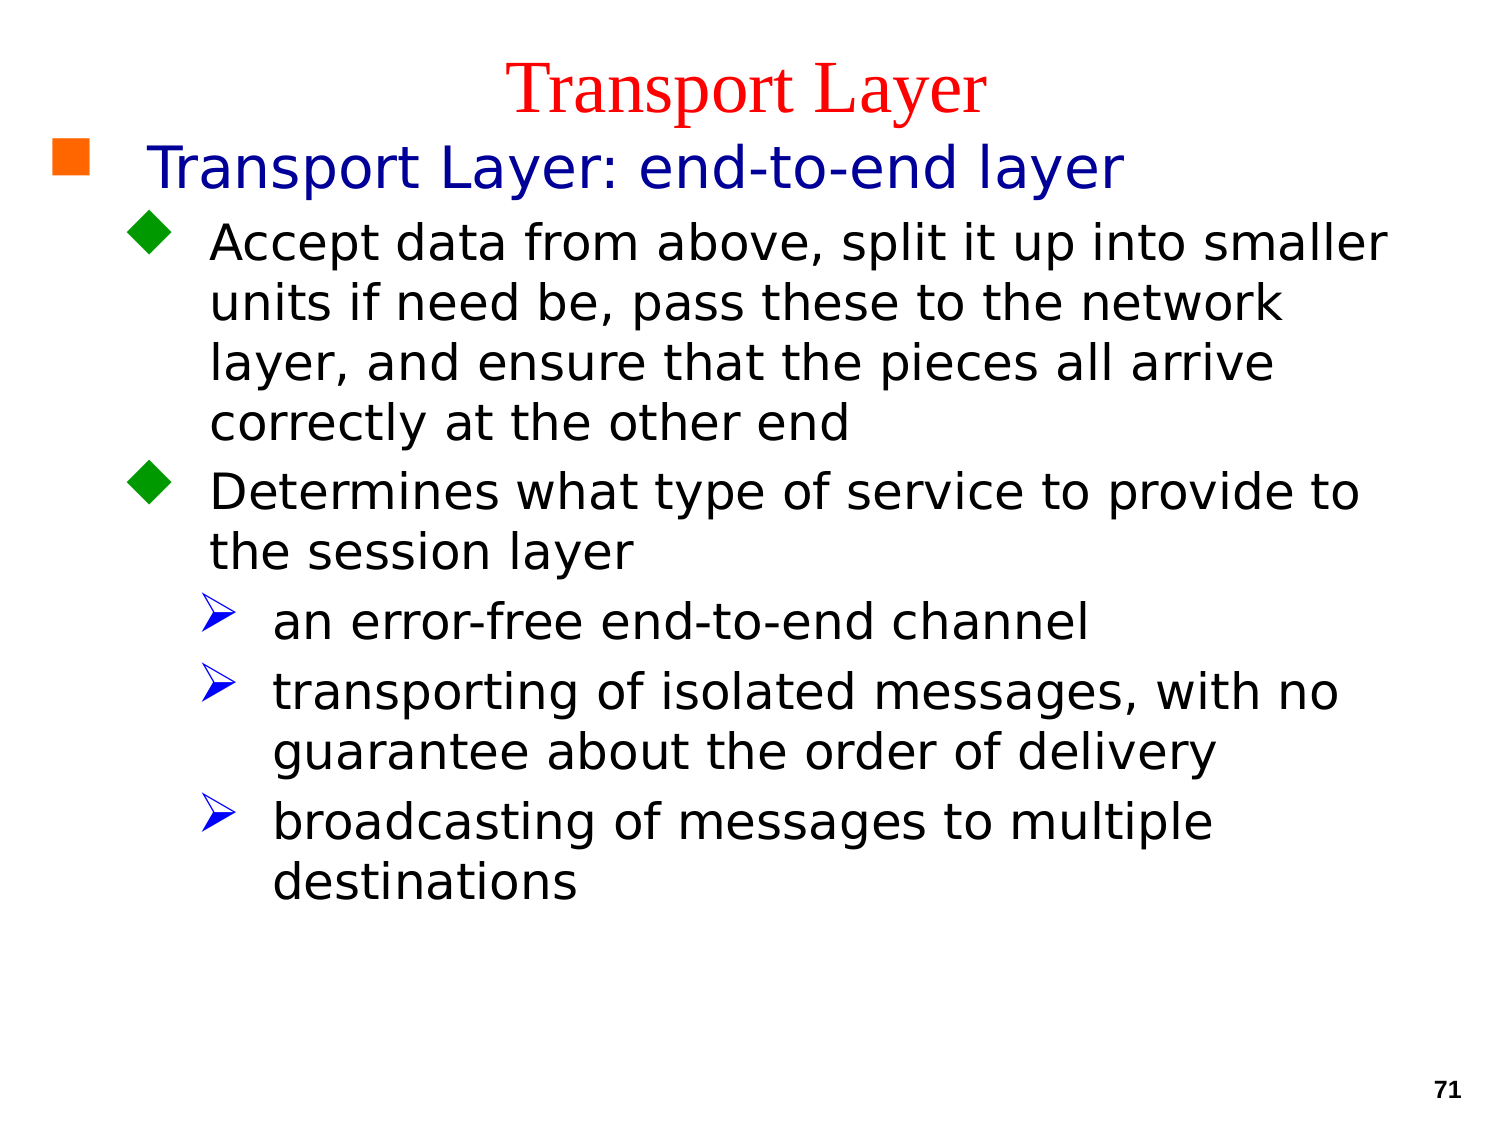

# Transport Layer
Transport Layer: end-to-end layer
Accept data from above, split it up into smaller units if need be, pass these to the network layer, and ensure that the pieces all arrive correctly at the other end
Determines what type of service to provide to the session layer
an error-free end-to-end channel
transporting of isolated messages, with no guarantee about the order of delivery
broadcasting of messages to multiple destinations